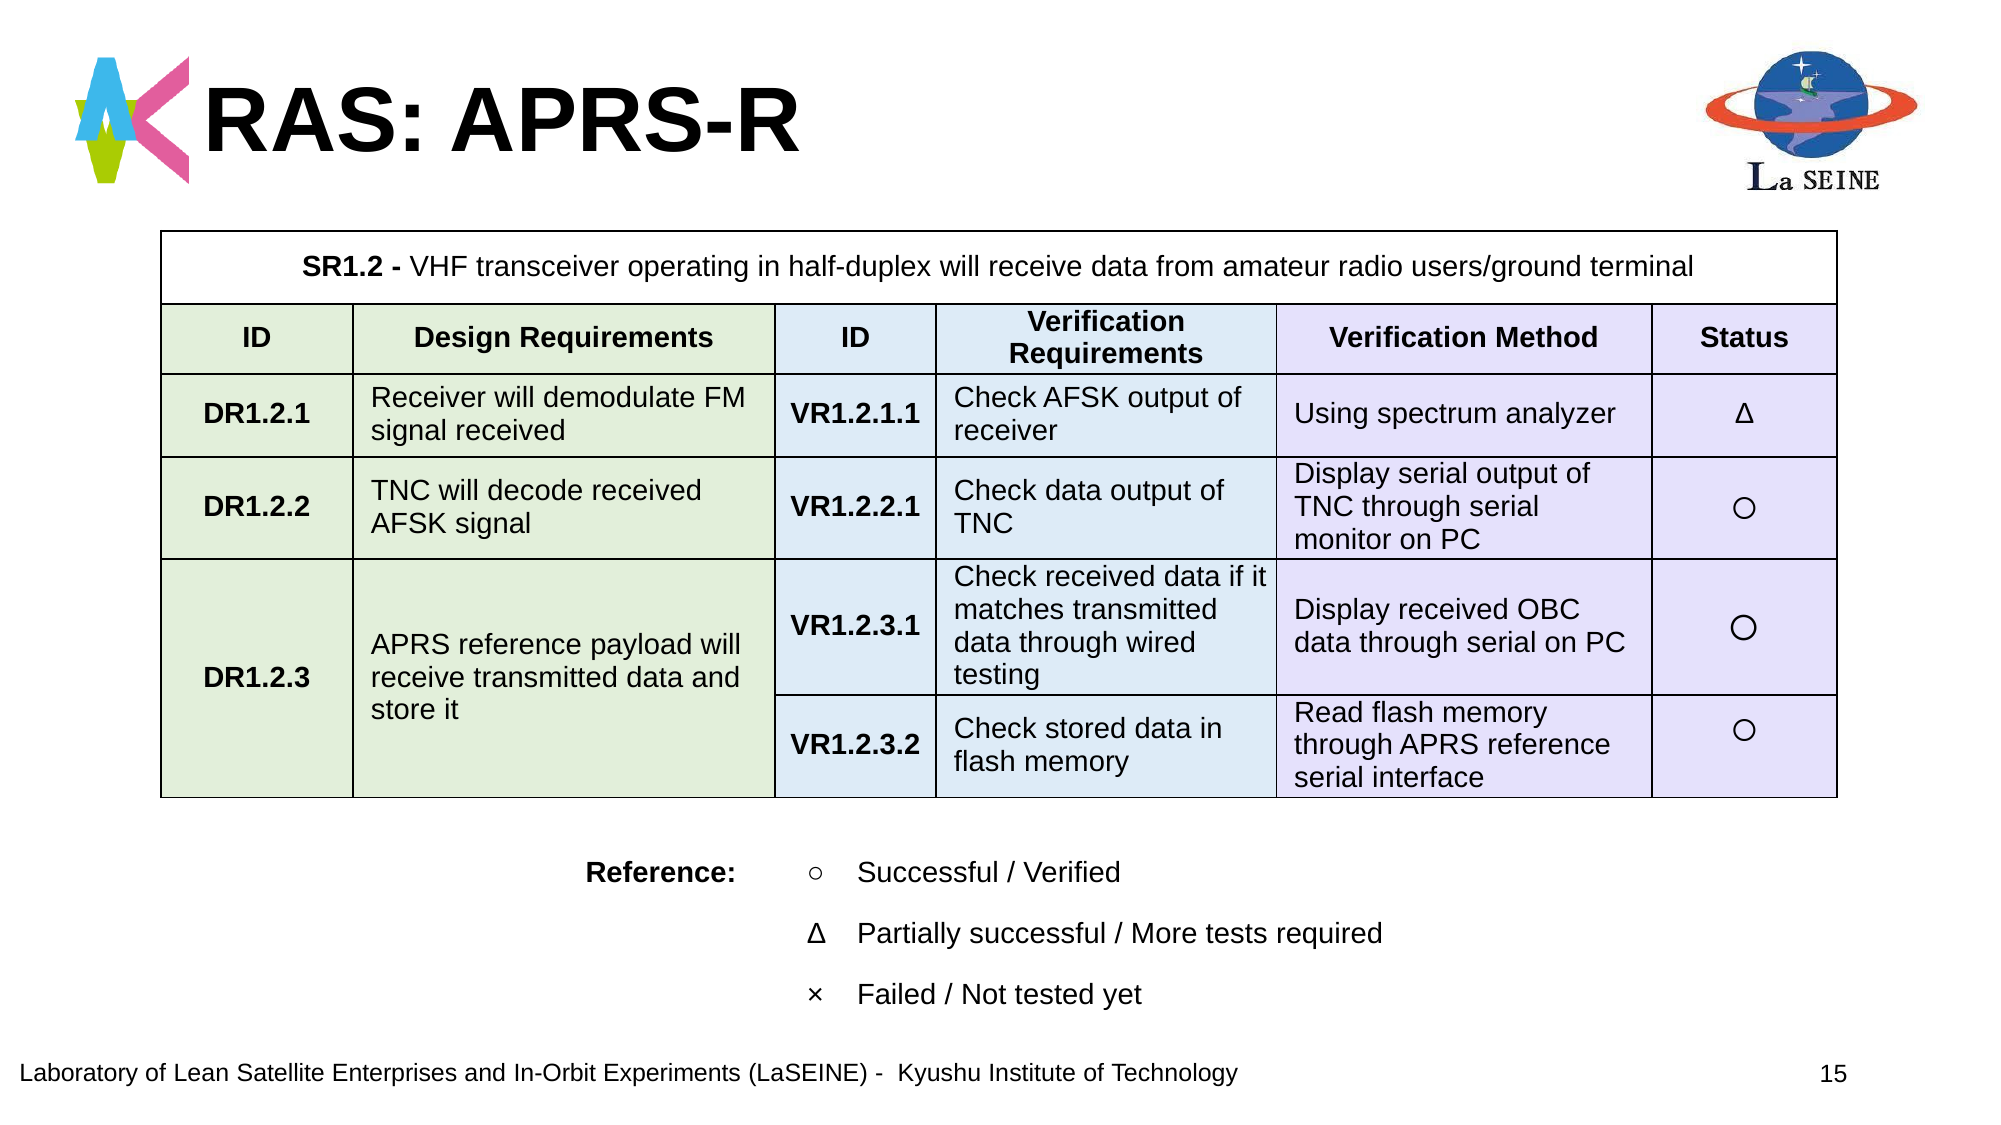

# RAS: APRS-R
| SR1.2 - VHF transceiver operating in half-duplex will receive data from amateur radio users/ground terminal |  |  |  |  |  |
| --- | --- | --- | --- | --- | --- |
| ID | Design Requirements | ID | Verification Requirements | Verification Method | Status |
| DR1.2.1 | Receiver will demodulate FM signal received | VR1.2.1.1 | Check AFSK output of receiver | Using spectrum analyzer | Δ |
| DR1.2.2 | TNC will decode received AFSK signal | VR1.2.2.1 | Check data output of TNC | Display serial output of TNC through serial monitor on PC | ○ |
| DR1.2.3 | APRS reference payload will receive transmitted data and store it | VR1.2.3.1 | Check received data if it matches transmitted data through wired testing | Display received OBC data through serial on PC | ○ |
|  |  | VR1.2.3.2 | Check stored data in flash memory | Read flash memory through APRS reference serial interface | ○ |
| Reference: | ○ | Successful / Verified |
| --- | --- | --- |
|  | Δ | Partially successful / More tests required |
|  | × | Failed / Not tested yet |
15